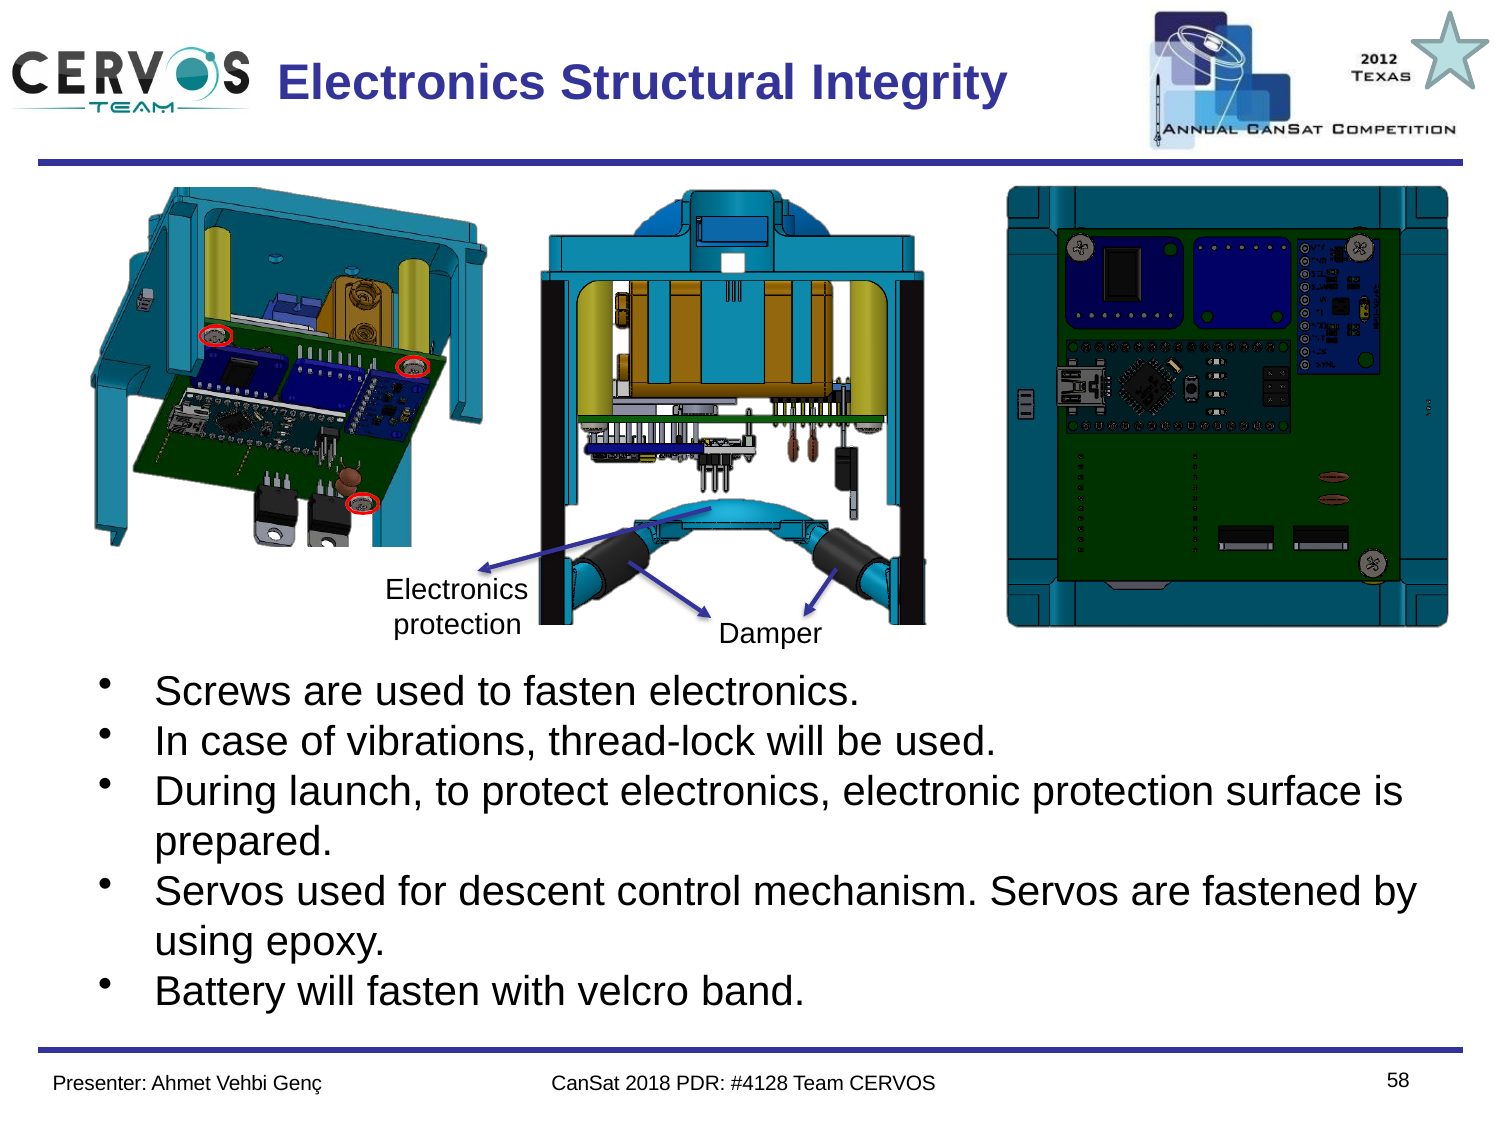

Team Logo
Here
(If You Want)

# Electronics Structural Integrity

Electronics  protection
Damper
Screws are used to fasten electronics.
In case of vibrations, thread-lock will be used.
During launch, to protect electronics, electronic protection surface is  prepared.
Servos used for descent control mechanism. Servos are fastened by  using epoxy.
Battery will fasten with velcro band.
58
Presenter: Ahmet Vehbi Genç
CanSat 2018 PDR: #4128 Team CERVOS